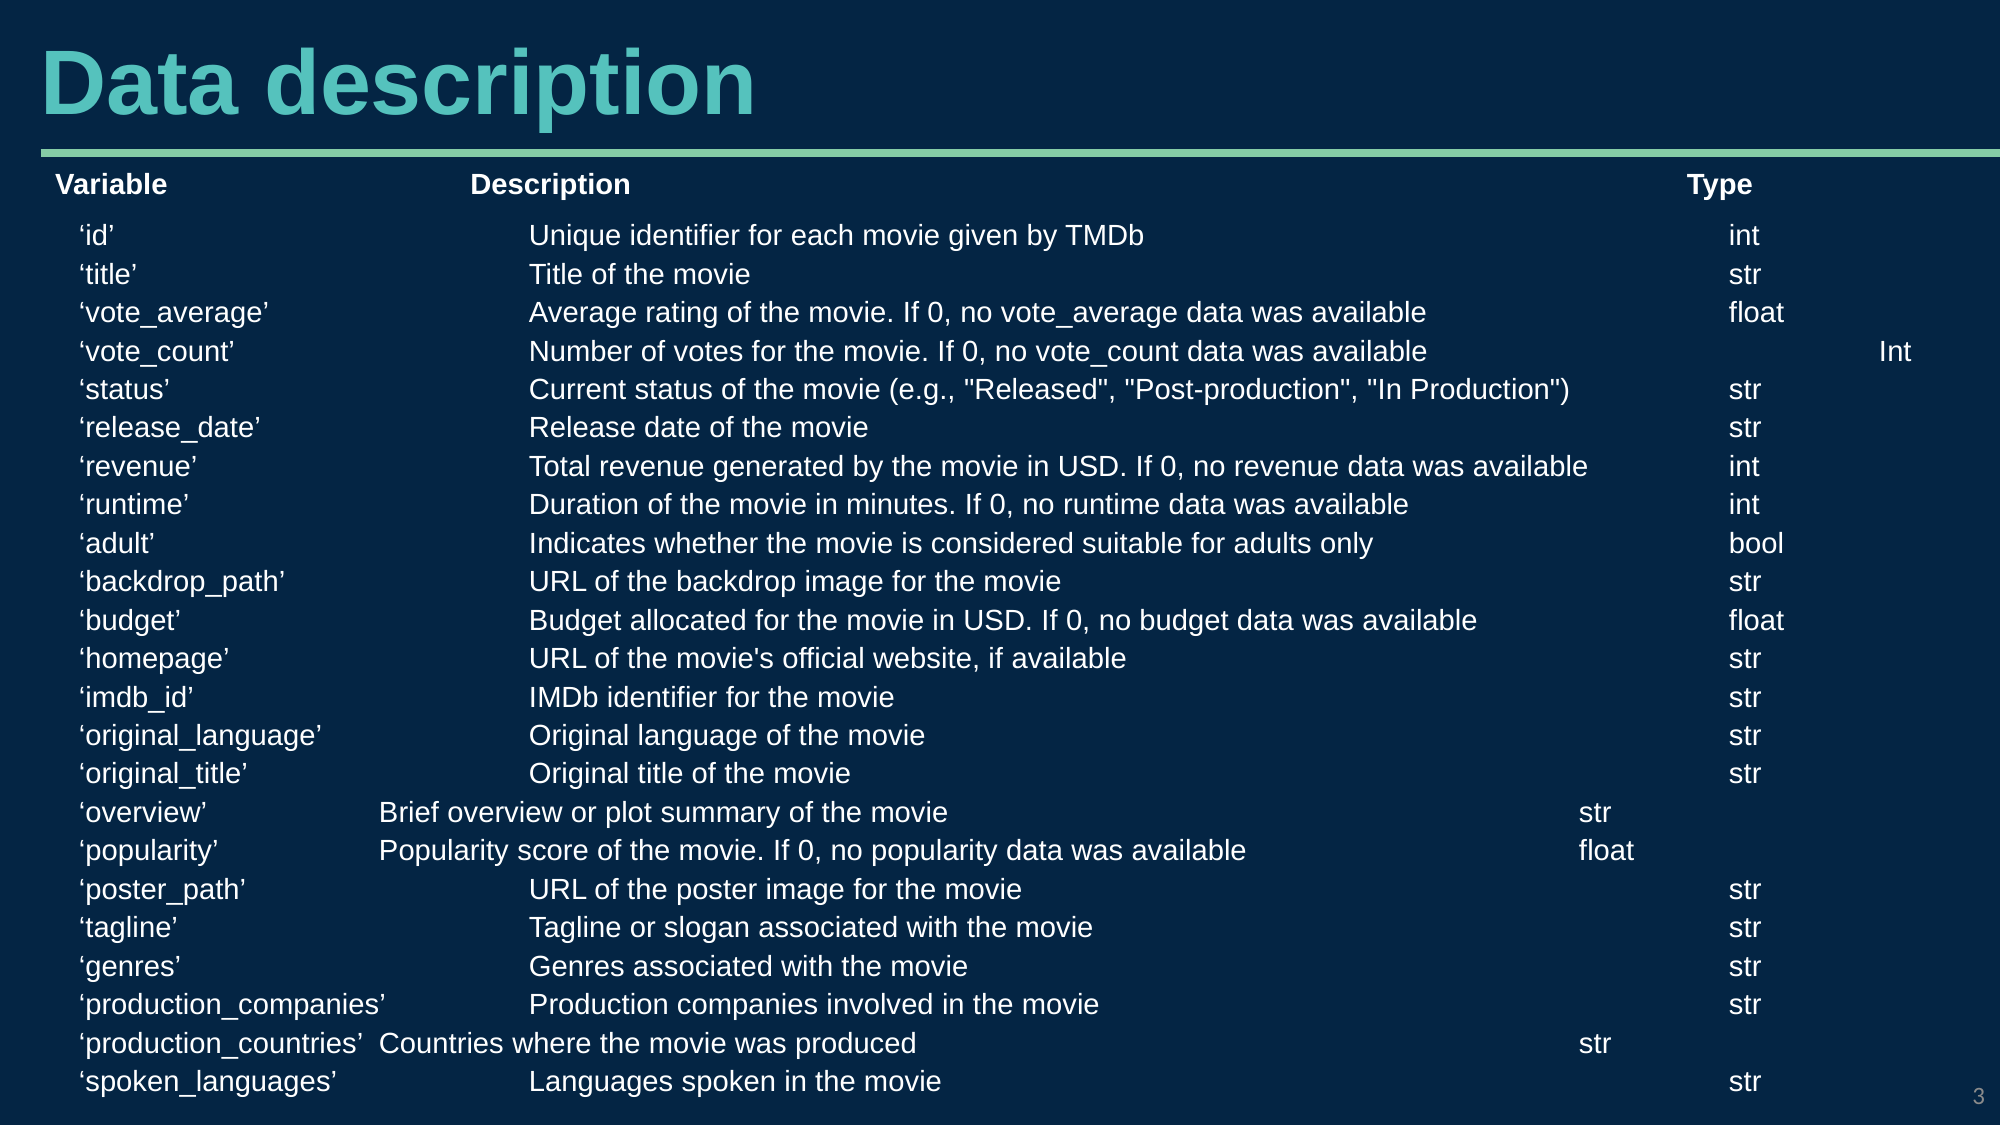

Data description
Variable		              Description							                Type
‘id’			Unique identifier for each movie given by TMDb				int
‘title’			Title of the movie							str
‘vote_average’		Average rating of the movie. If 0, no vote_average data was available			float
‘vote_count’		Number of votes for the movie. If 0, no vote_count data was available			Int
‘status’			Current status of the movie (e.g., "Released", "Post-production", "In Production")		str
‘release_date’		Release date of the movie						str
‘revenue’			Total revenue generated by the movie in USD. If 0, no revenue data was available	int
‘runtime’			Duration of the movie in minutes. If 0, no runtime data was available			int
‘adult’			Indicates whether the movie is considered suitable for adults only			bool
‘backdrop_path’		URL of the backdrop image for the movie					str
‘budget’			Budget allocated for the movie in USD. If 0, no budget data was available		float
‘homepage’		URL of the movie's official website, if available					str
‘imdb_id’			IMDb identifier for the movie						str
‘original_language’		Original language of the movie						str
‘original_title’		Original title of the movie						str
‘overview’		Brief overview or plot summary of the movie					str
‘popularity’		Popularity score of the movie. If 0, no popularity data was available			float
‘poster_path’		URL of the poster image for the movie					str
‘tagline’			Tagline or slogan associated with the movie					str
‘genres’			Genres associated with the movie						str
‘production_companies’	Production companies involved in the movie					str
‘production_countries’	Countries where the movie was produced					str
‘spoken_languages’		Languages spoken in the movie						str
3